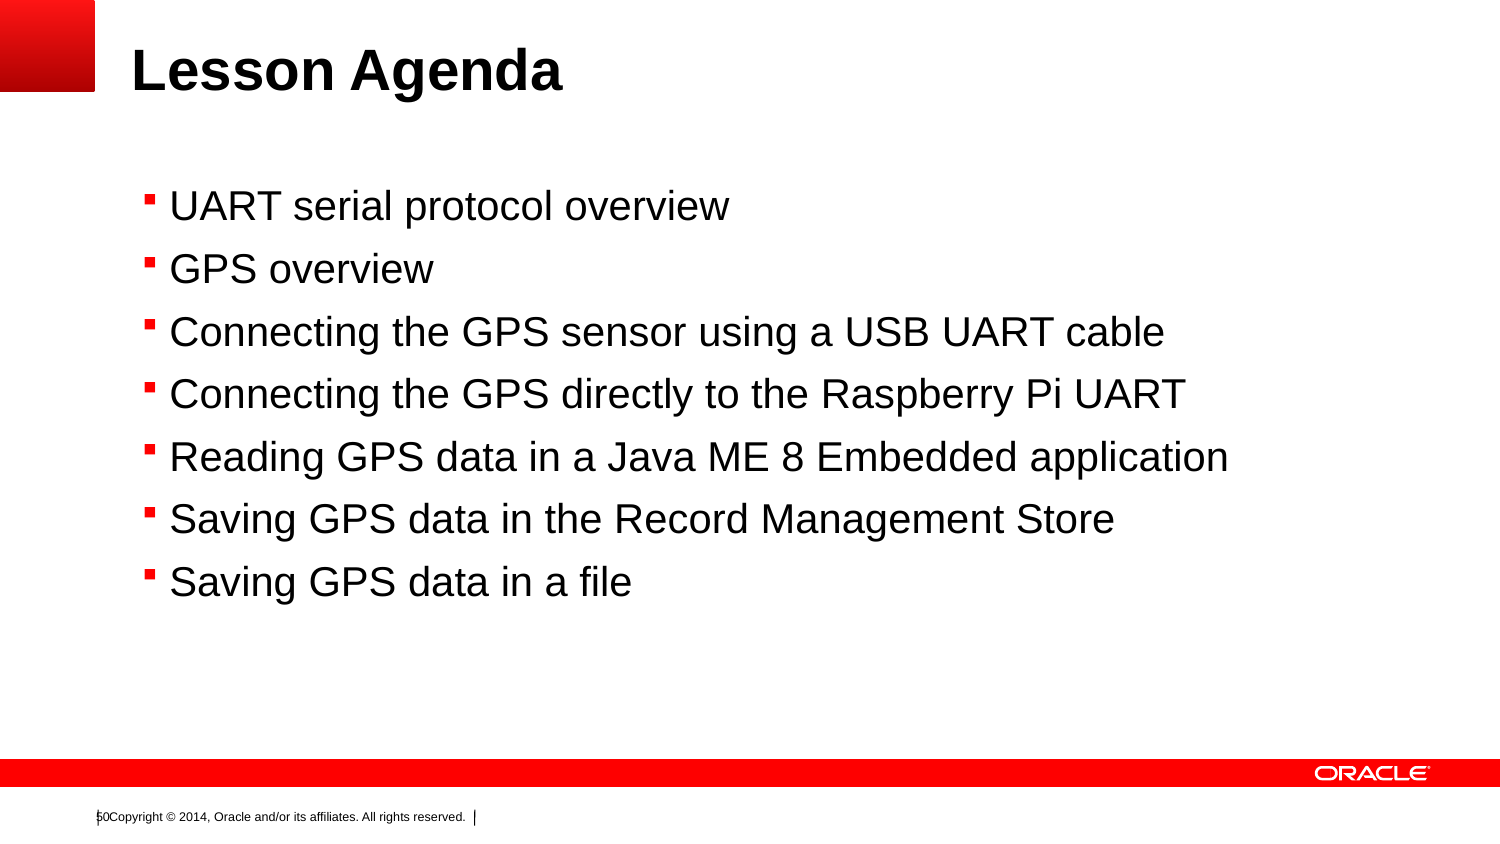

# Lesson Agenda
UART serial protocol overview
GPS overview
Connecting the GPS sensor using a USB UART cable
Connecting the GPS directly to the Raspberry Pi UART
Reading GPS data in a Java ME 8 Embedded application
Saving GPS data in the Record Management Store
Saving GPS data in a file